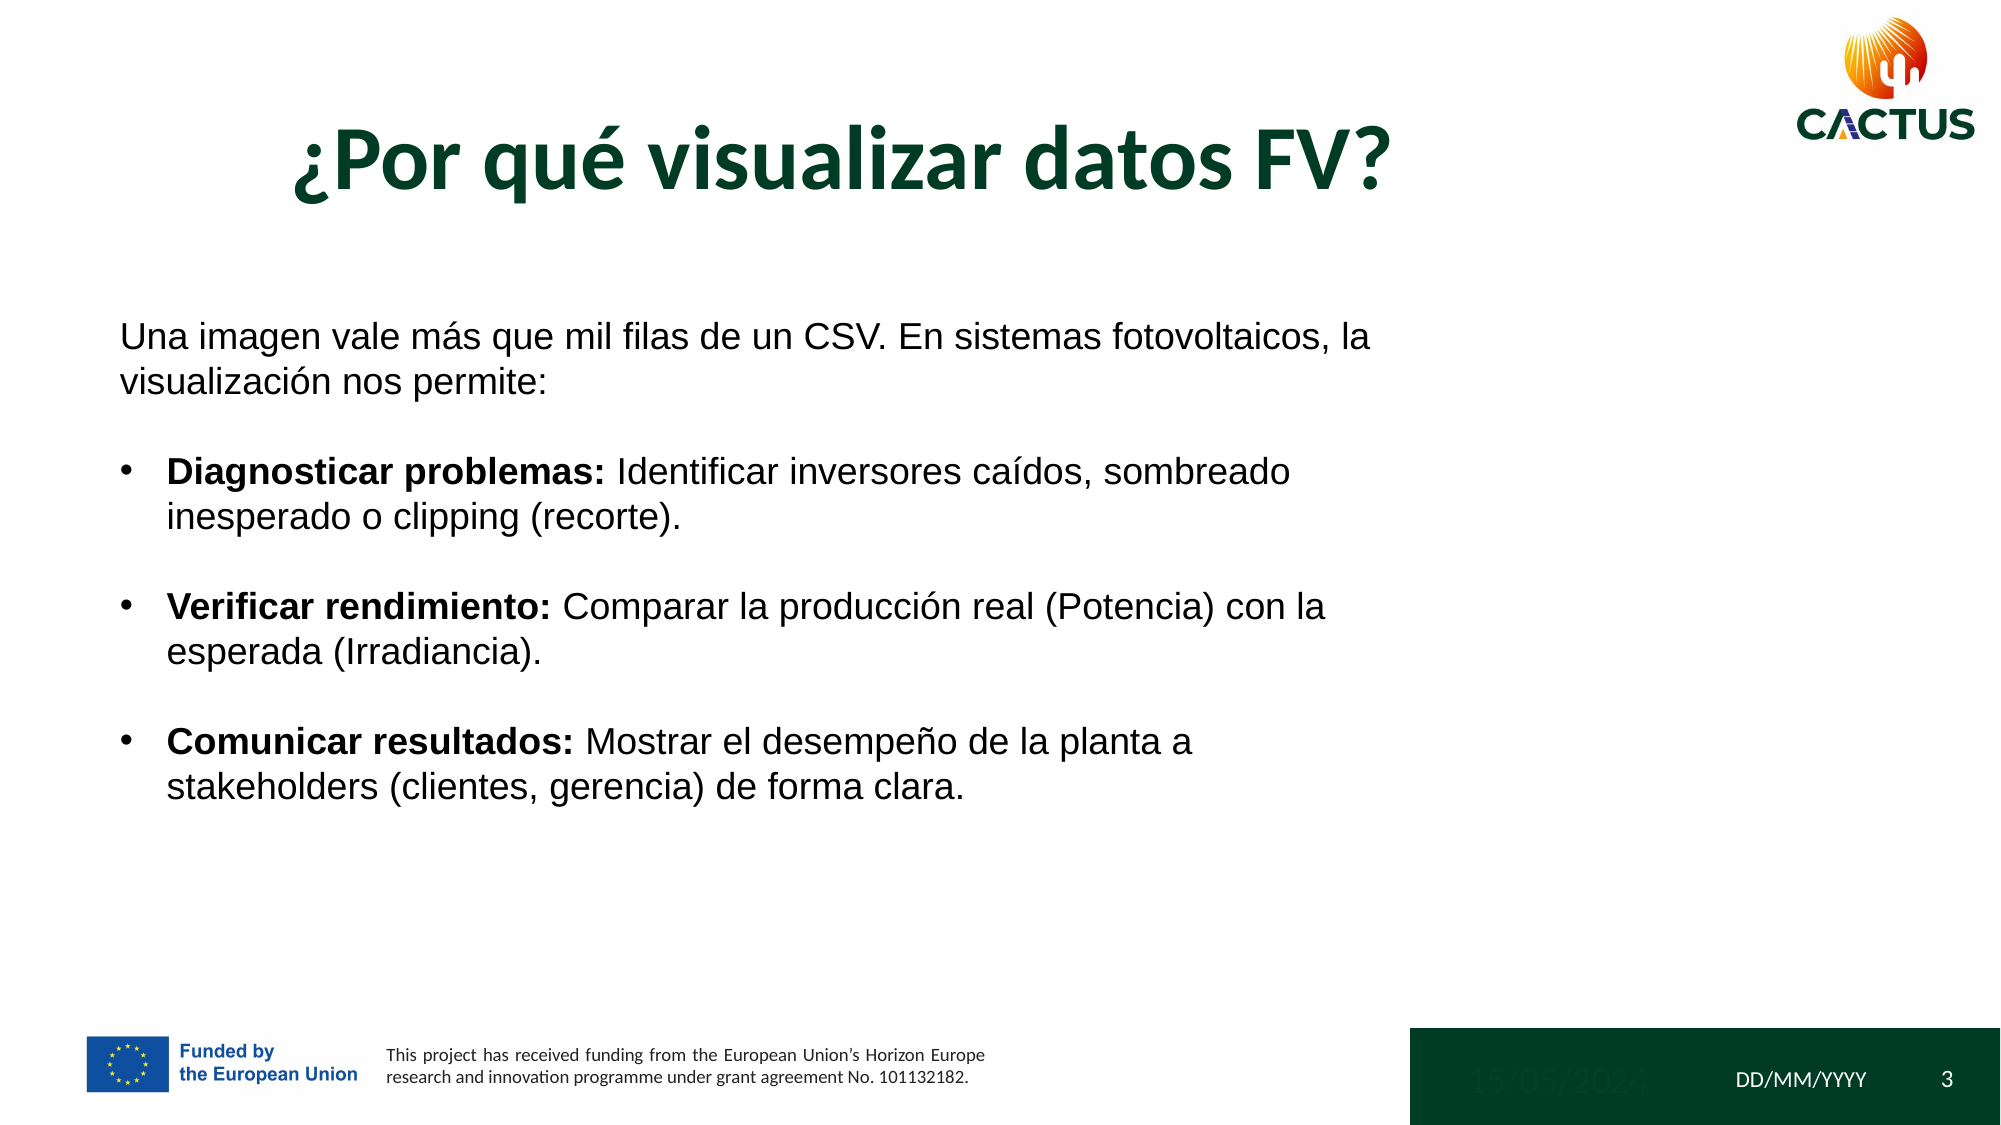

# ¿Por qué visualizar datos FV?
Una imagen vale más que mil filas de un CSV. En sistemas fotovoltaicos, la visualización nos permite:

Diagnosticar problemas: Identificar inversores caídos, sombreado inesperado o clipping (recorte).

Verificar rendimiento: Comparar la producción real (Potencia) con la esperada (Irradiancia).

Comunicar resultados: Mostrar el desempeño de la planta a stakeholders (clientes, gerencia) de forma clara.
15/05/2024